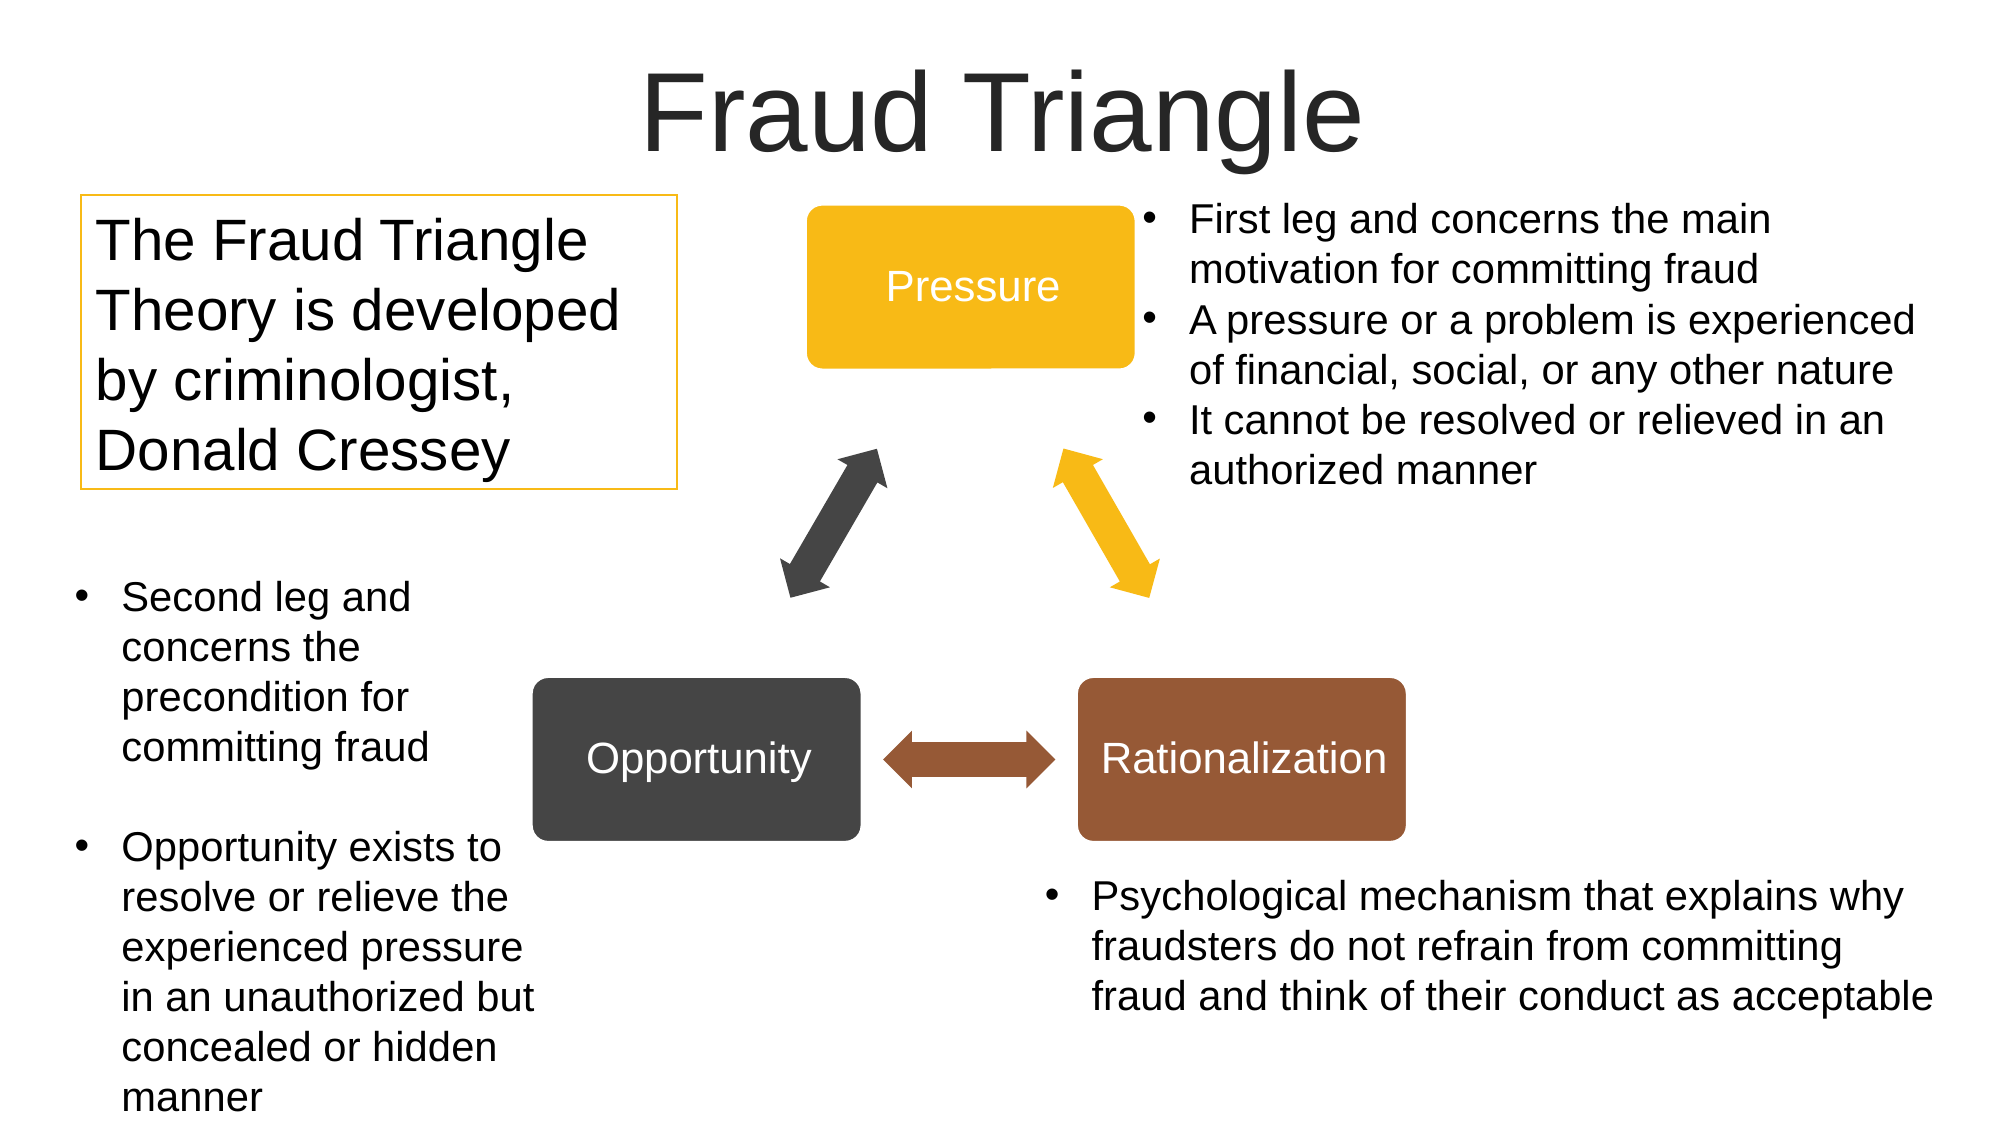

Fraud Triangle
First leg and concerns the main motivation for committing fraud
A pressure or a problem is experienced of financial, social, or any other nature
It cannot be resolved or relieved in an authorized manner
Pressure

Rationalization

Opportunity

The Fraud Triangle Theory is developed by criminologist, Donald Cressey
Second leg and concerns the precondition for committing fraud

Opportunity exists to resolve or relieve the experienced pressure in an unauthorized but concealed or hidden manner
Psychological mechanism that explains why fraudsters do not refrain from committing fraud and think of their conduct as acceptable